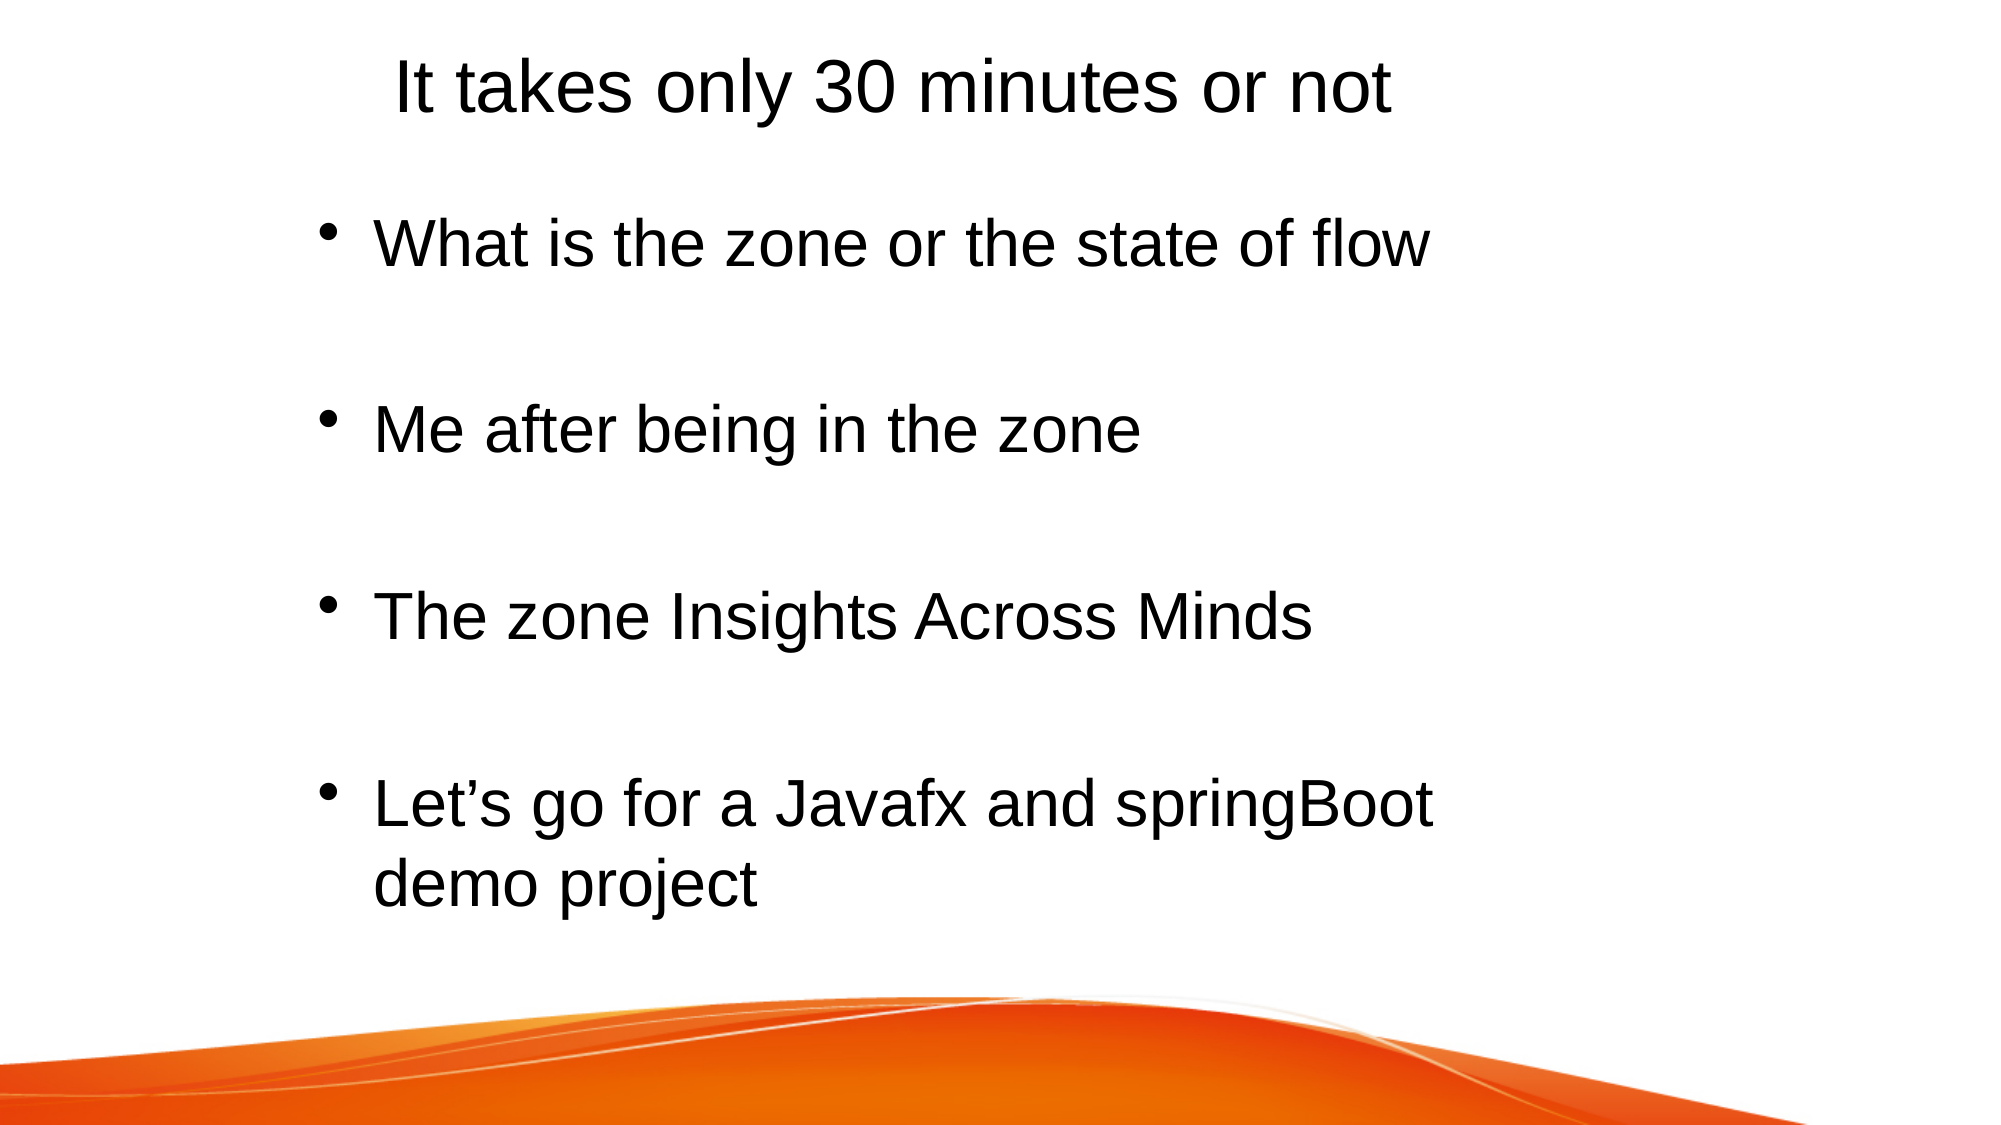

# It takes only 30 minutes or not
What is the zone or the state of flow

Me after being in the zone

The zone Insights Across Minds

Let’s go for a Javafx and springBoot demo project